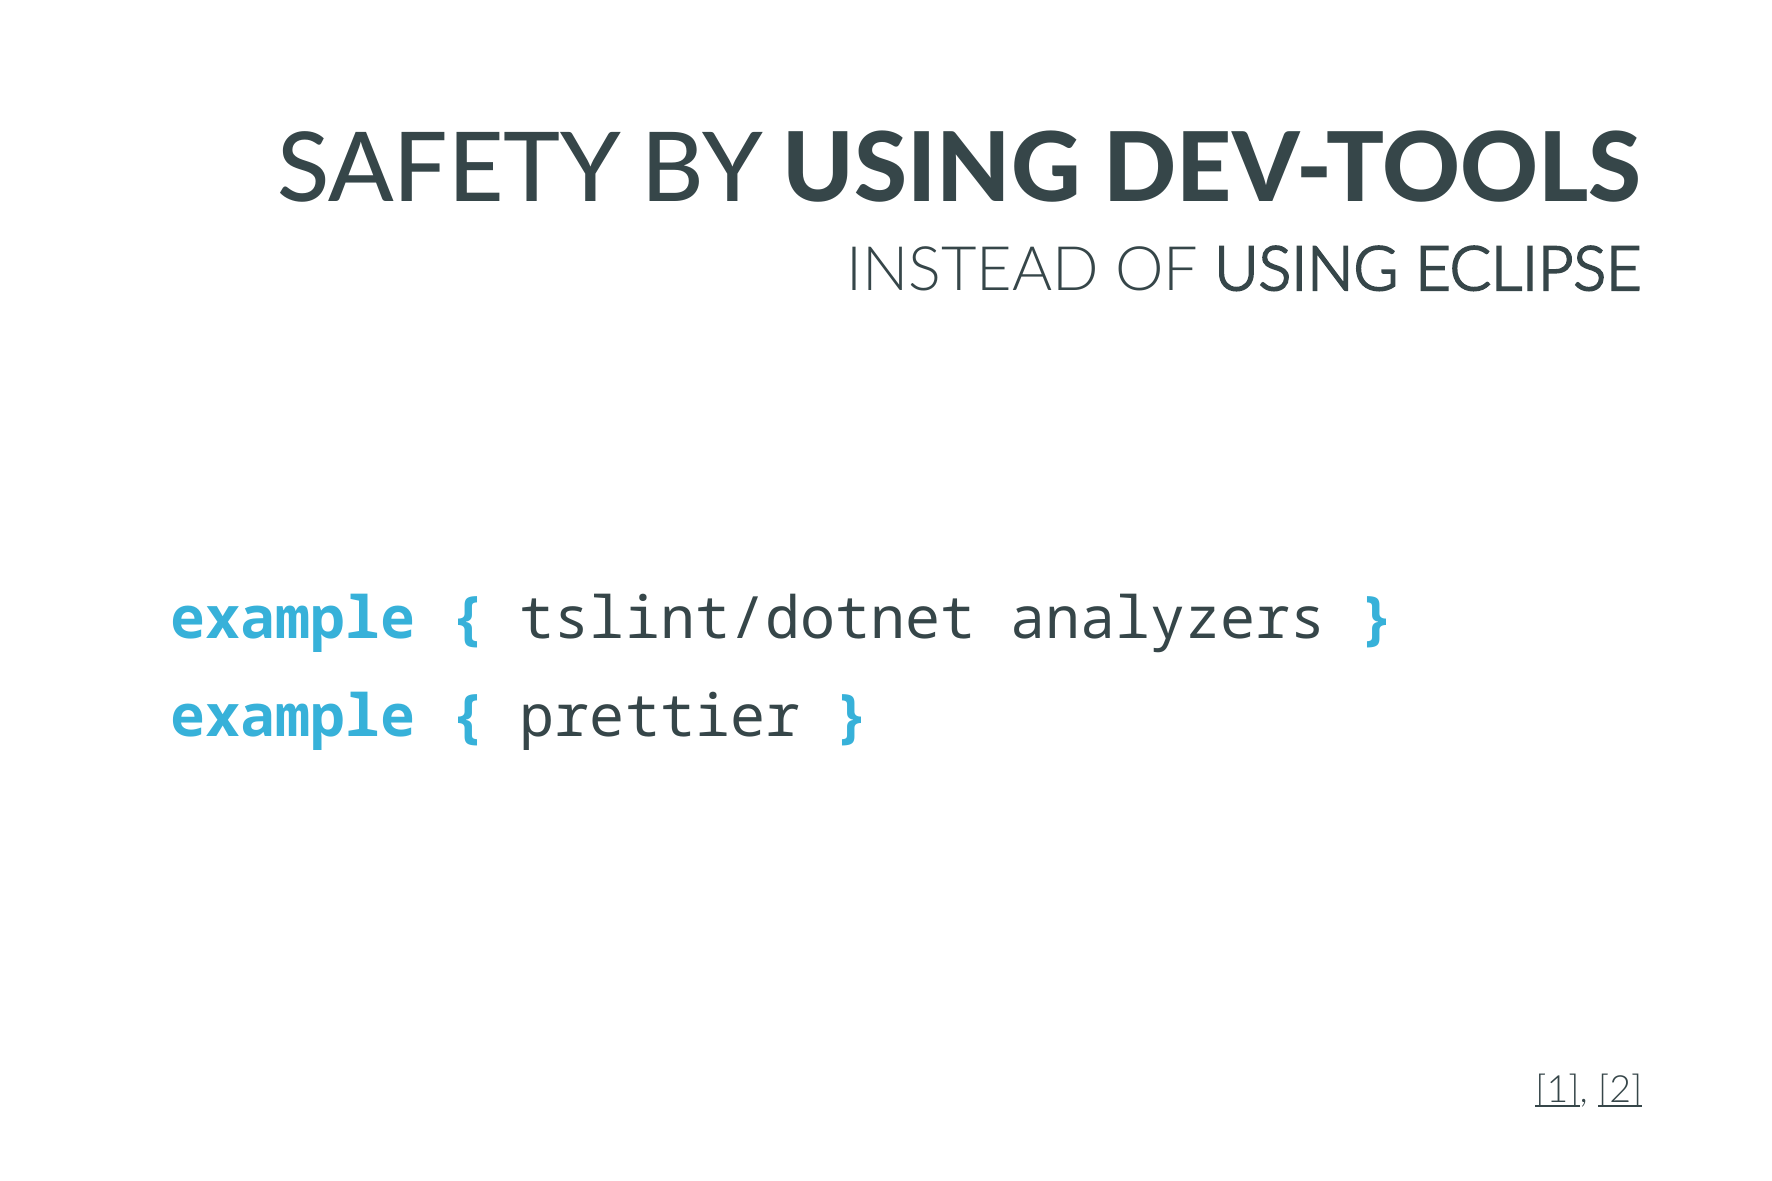

# Safety by using Dev-Tools
instead of using eclipse
consistency
less work (semicolons)
bugs
ben lesh
git-diffs
example { tslint/dotnet analyzers }
example { prettier }
[1], [2]